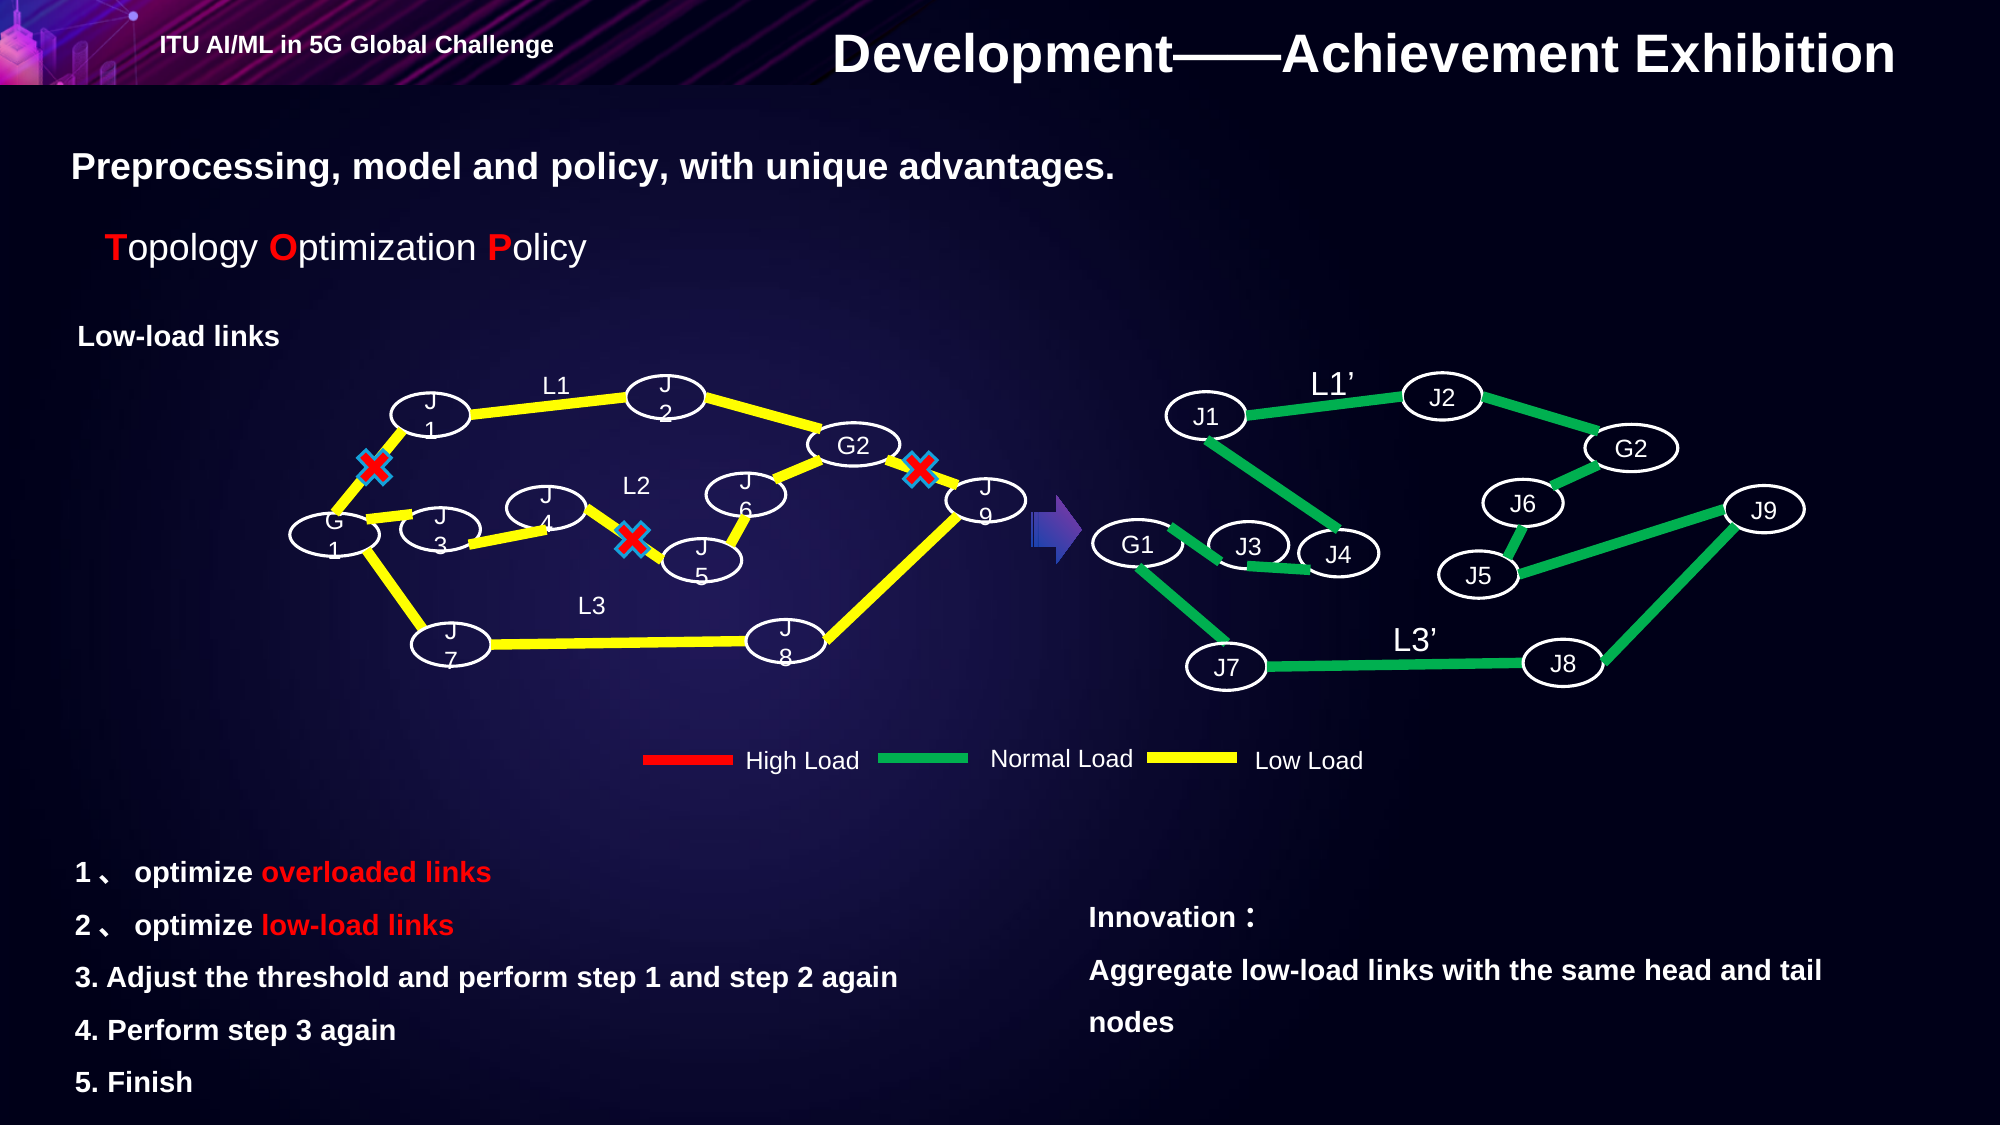

Development——Achievement Exhibition
Preprocessing, model and policy, with unique advantages.
Topology Optimization Policy
Low-load links
L1’
J2
J1
G2
J6
J9
G1
J3
J4
J5
L3’
J8
J7
L1
J2
J1
G2
J6
L2
J9
J4
J3
G1
J5
L3
J8
J7

Normal Load
High Load
Low Load
1、optimize overloaded links
2、optimize low-load links
3. Adjust the threshold and perform step 1 and step 2 again
4. Perform step 3 again
5. Finish
Innovation：
Aggregate low-load links with the same head and tail nodes